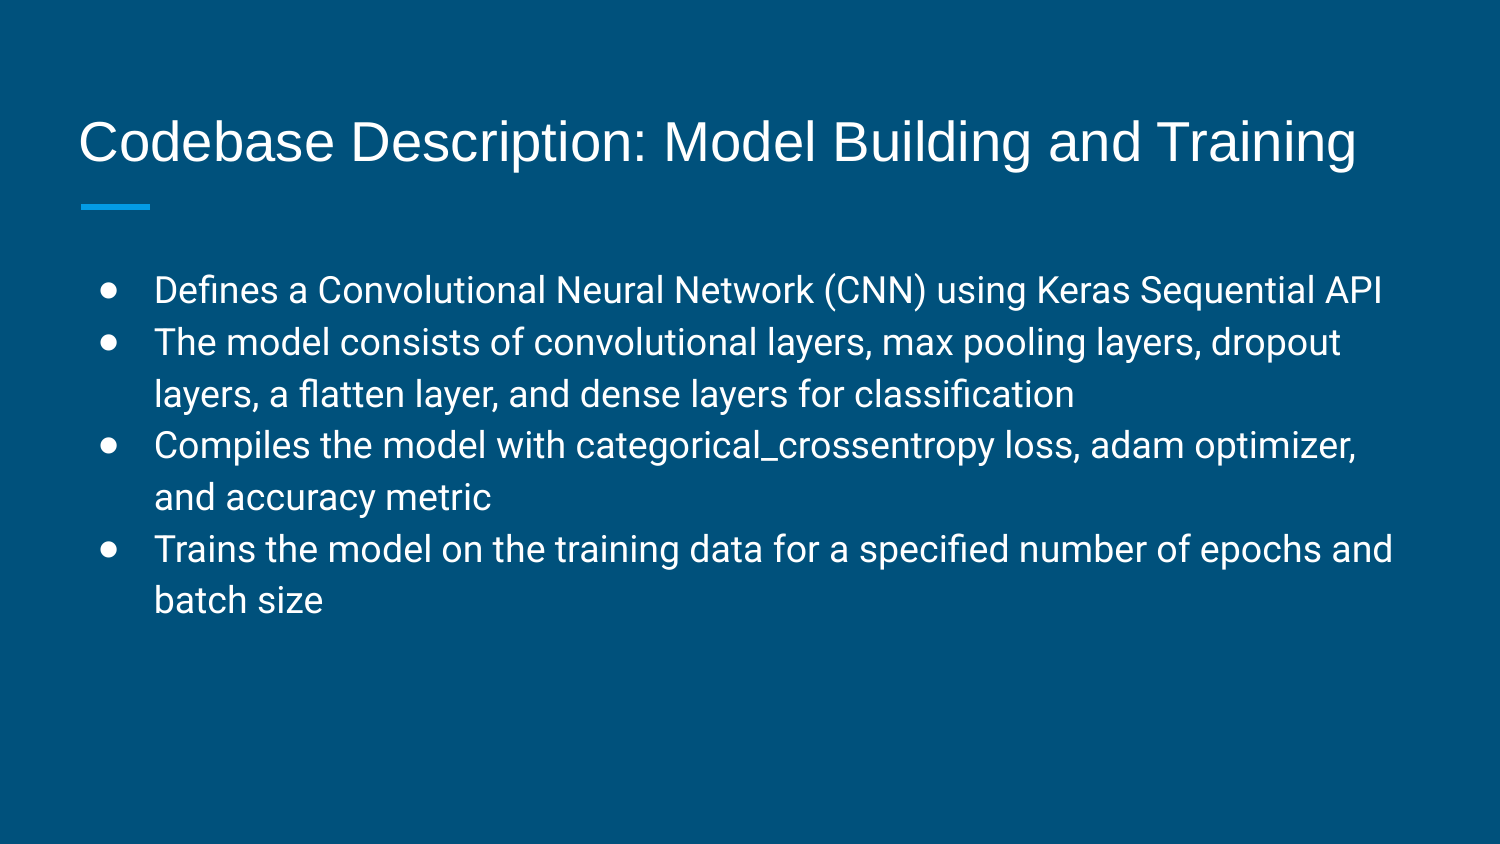

# Codebase Description: Model Building and Training
Defines a Convolutional Neural Network (CNN) using Keras Sequential API
The model consists of convolutional layers, max pooling layers, dropout layers, a flatten layer, and dense layers for classification
Compiles the model with categorical_crossentropy loss, adam optimizer, and accuracy metric
Trains the model on the training data for a specified number of epochs and batch size